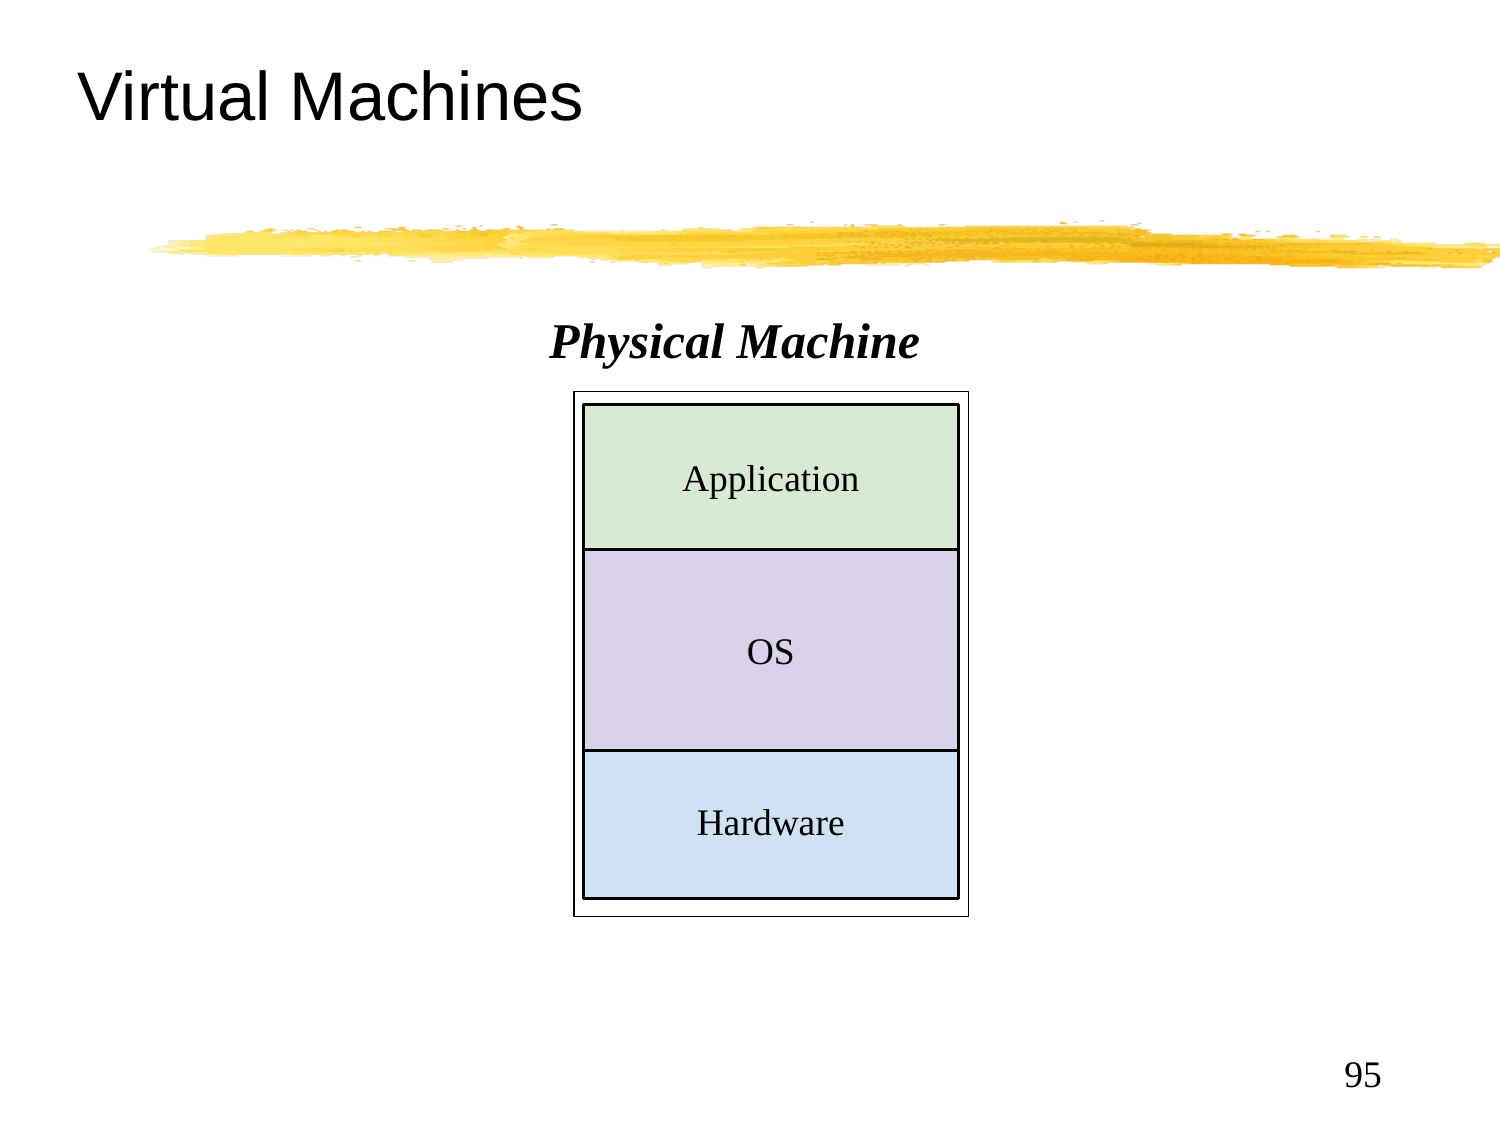

# Virtual Machines
Physical Machine

Application
OS
Hardware
95